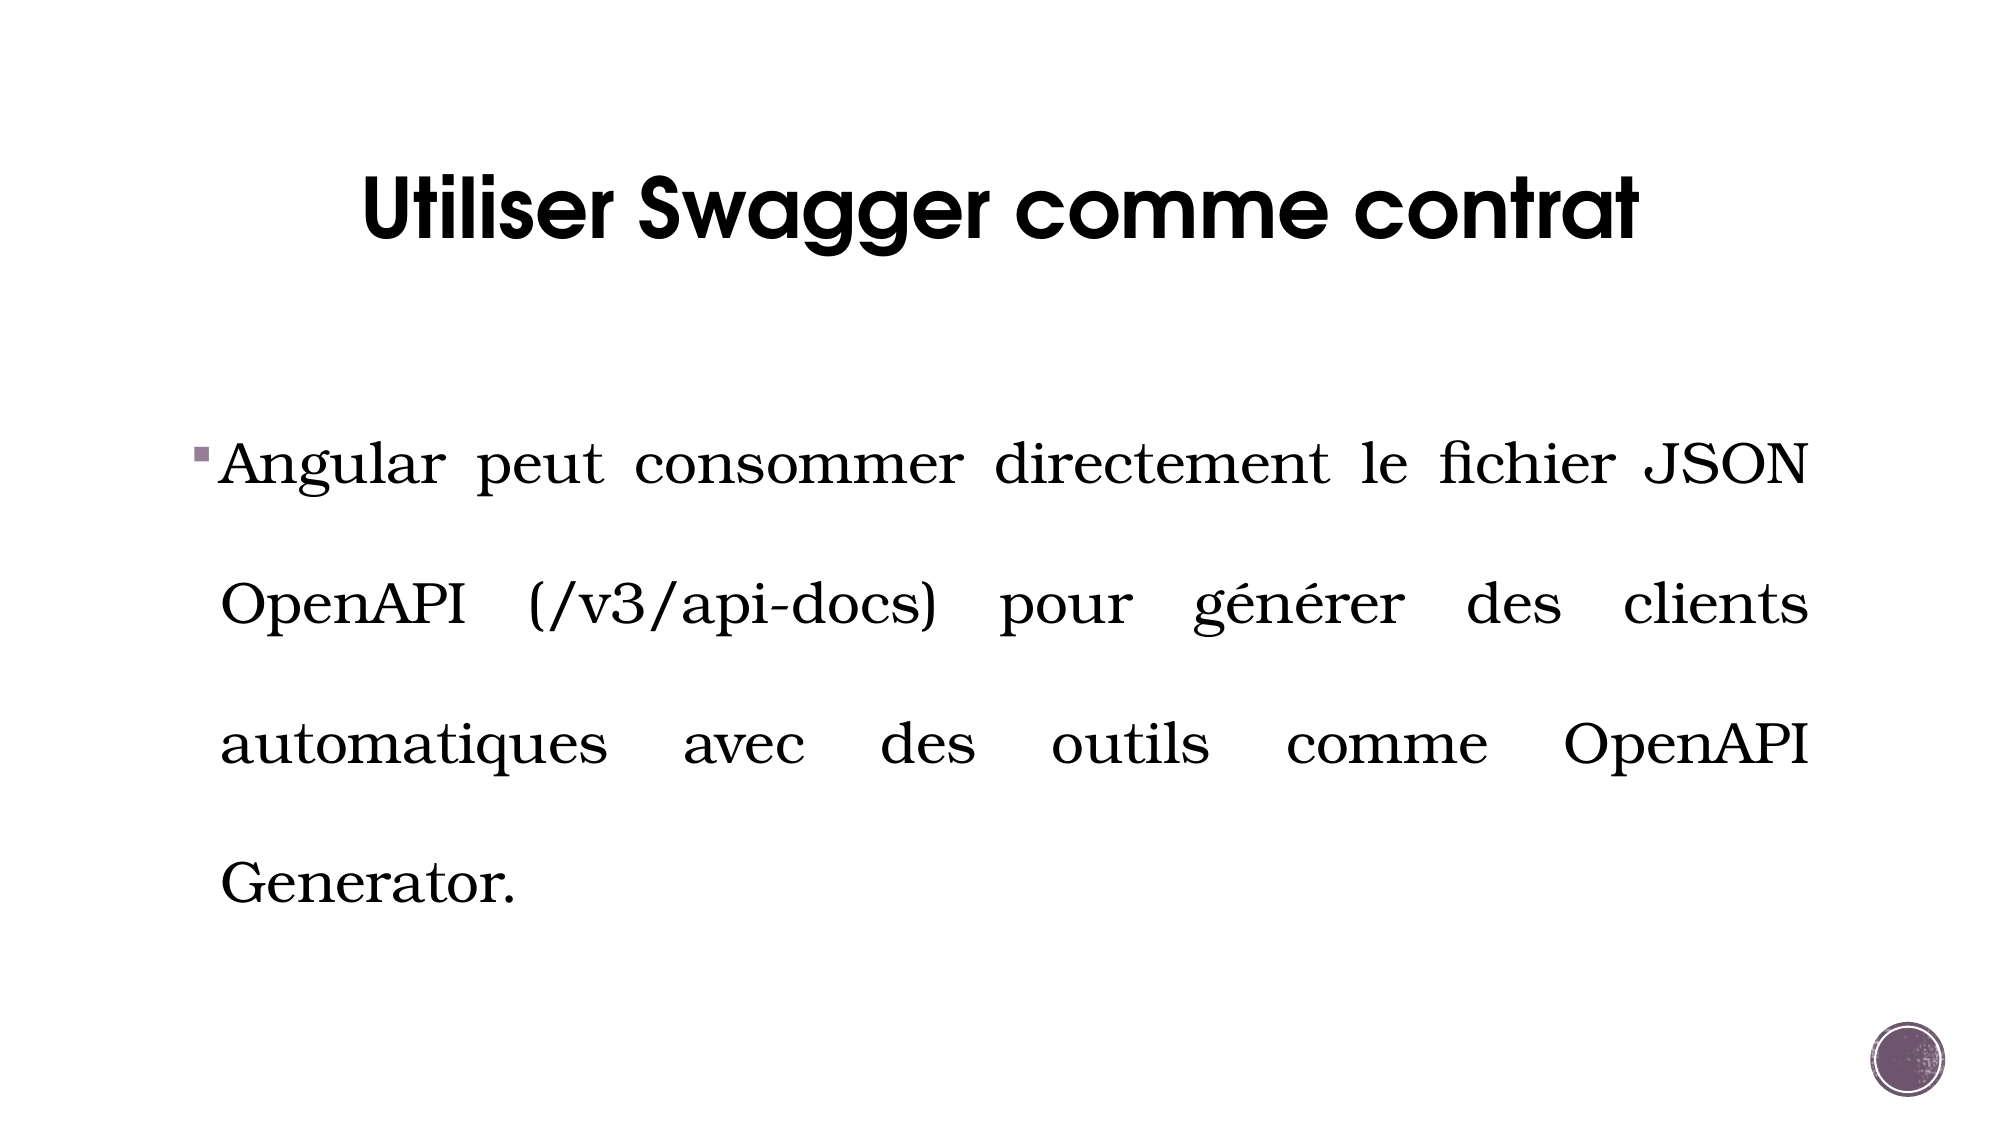

# Utiliser Swagger comme contrat
Angular peut consommer directement le fichier JSON OpenAPI (/v3/api-docs) pour générer des clients automatiques avec des outils comme OpenAPI Generator.